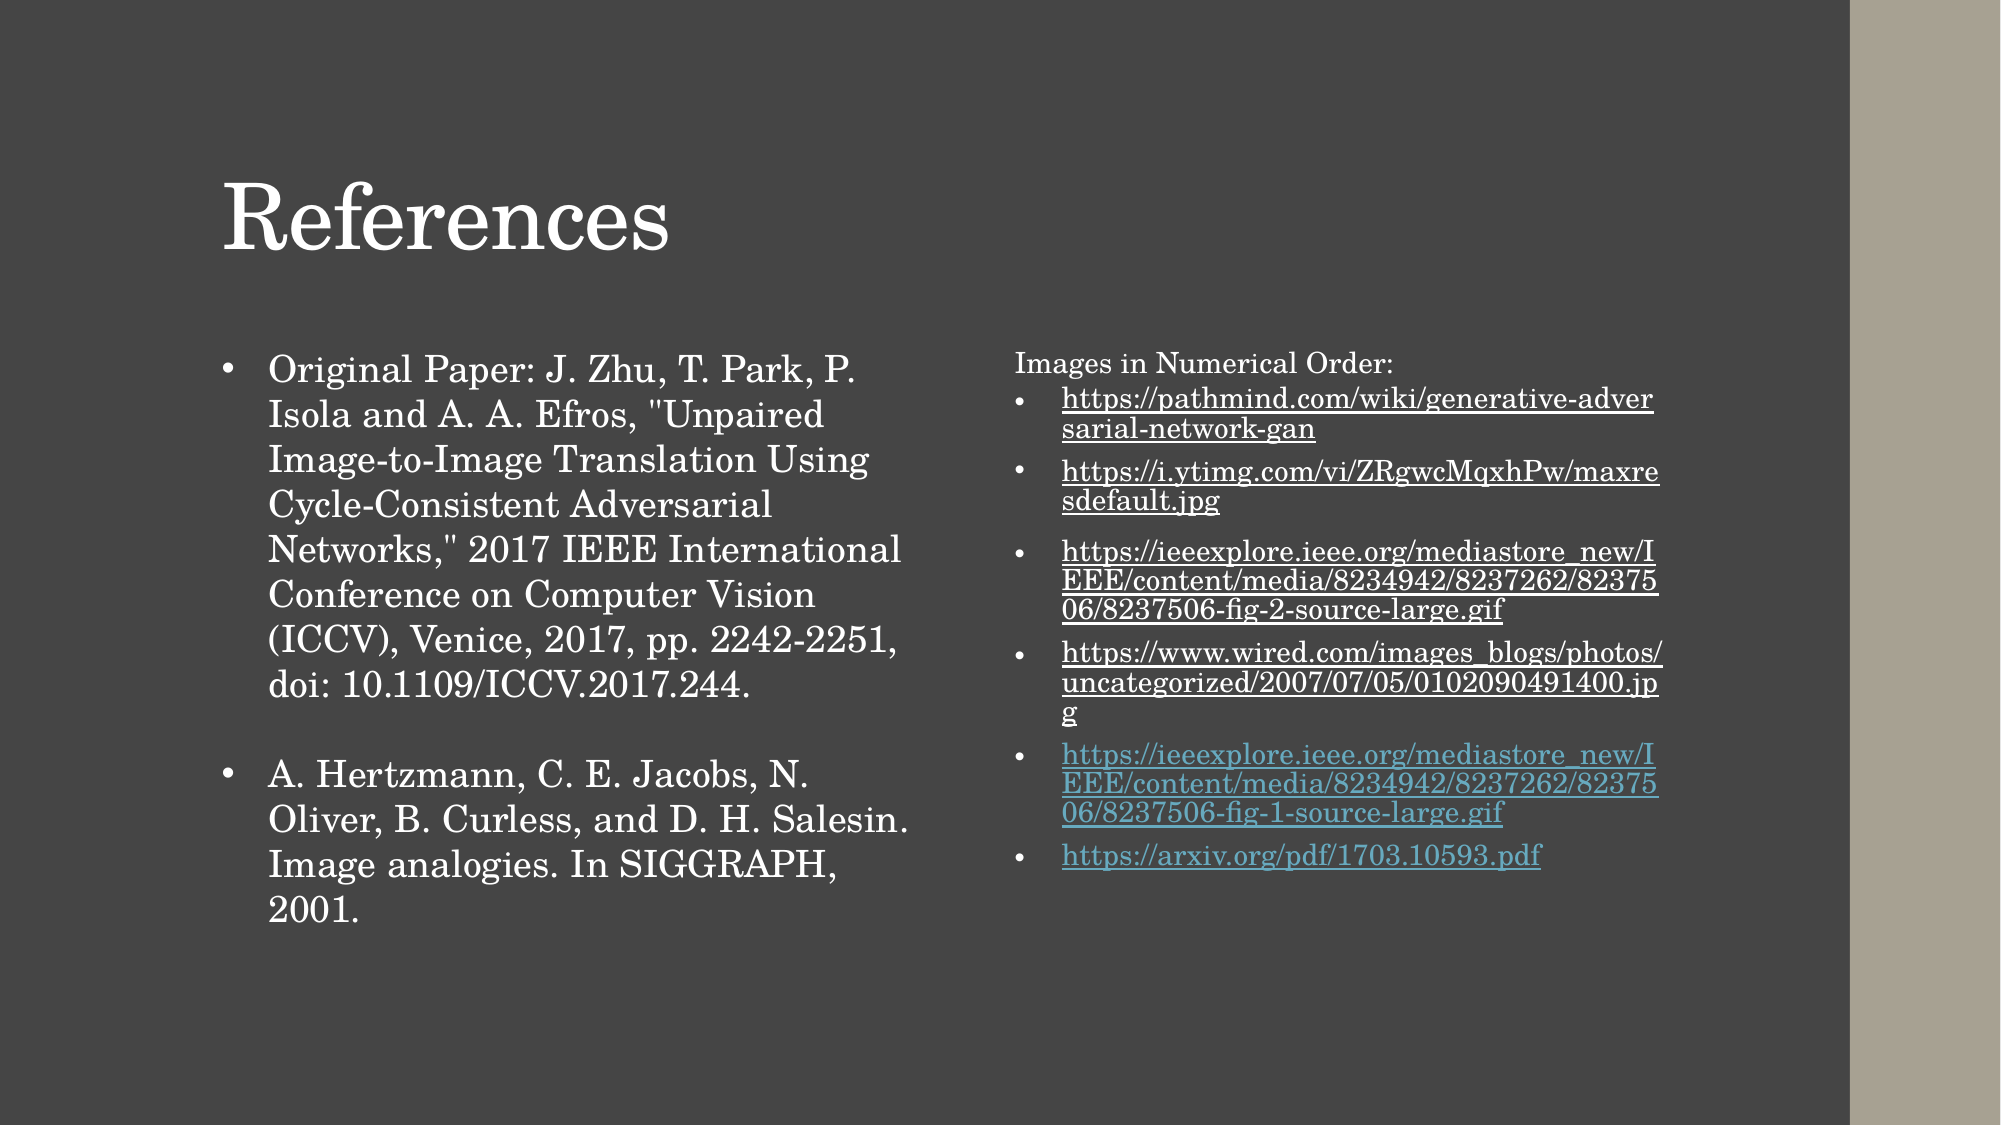

# References
Images in Numerical Order:
https://pathmind.com/wiki/generative-adversarial-network-gan
https://i.ytimg.com/vi/ZRgwcMqxhPw/maxresdefault.jpg
https://ieeexplore.ieee.org/mediastore_new/IEEE/content/media/8234942/8237262/8237506/8237506-fig-2-source-large.gif
https://www.wired.com/images_blogs/photos/uncategorized/2007/07/05/0102090491400.jpg
https://ieeexplore.ieee.org/mediastore_new/IEEE/content/media/8234942/8237262/8237506/8237506-fig-1-source-large.gif
https://arxiv.org/pdf/1703.10593.pdf

Original Paper: J. Zhu, T. Park, P. Isola and A. A. Efros, "Unpaired Image-to-Image Translation Using Cycle-Consistent Adversarial Networks," 2017 IEEE International Conference on Computer Vision (ICCV), Venice, 2017, pp. 2242-2251, doi: 10.1109/ICCV.2017.244.

A. Hertzmann, C. E. Jacobs, N. Oliver, B. Curless, and D. H. Salesin. Image analogies. In SIGGRAPH, 2001.